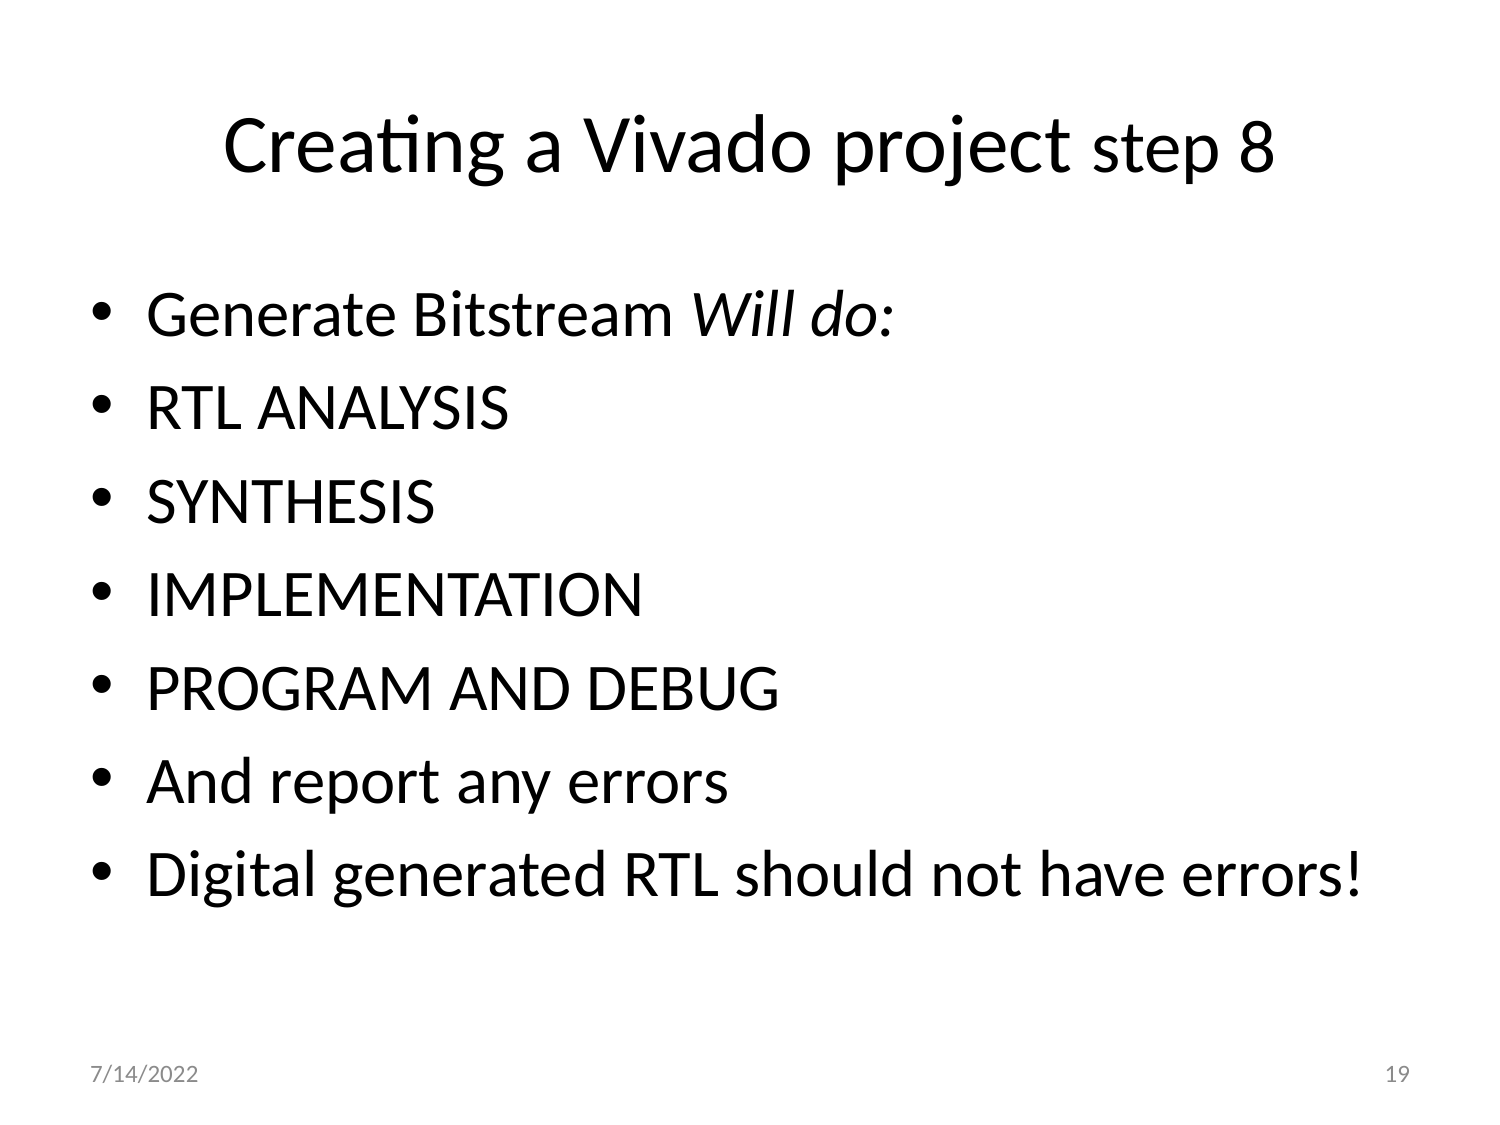

# Creating a Vivado project step 8
Generate Bitstream Will do:
RTL ANALYSIS
SYNTHESIS
IMPLEMENTATION
PROGRAM AND DEBUG
And report any errors
Digital generated RTL should not have errors!

7/14/2022
19